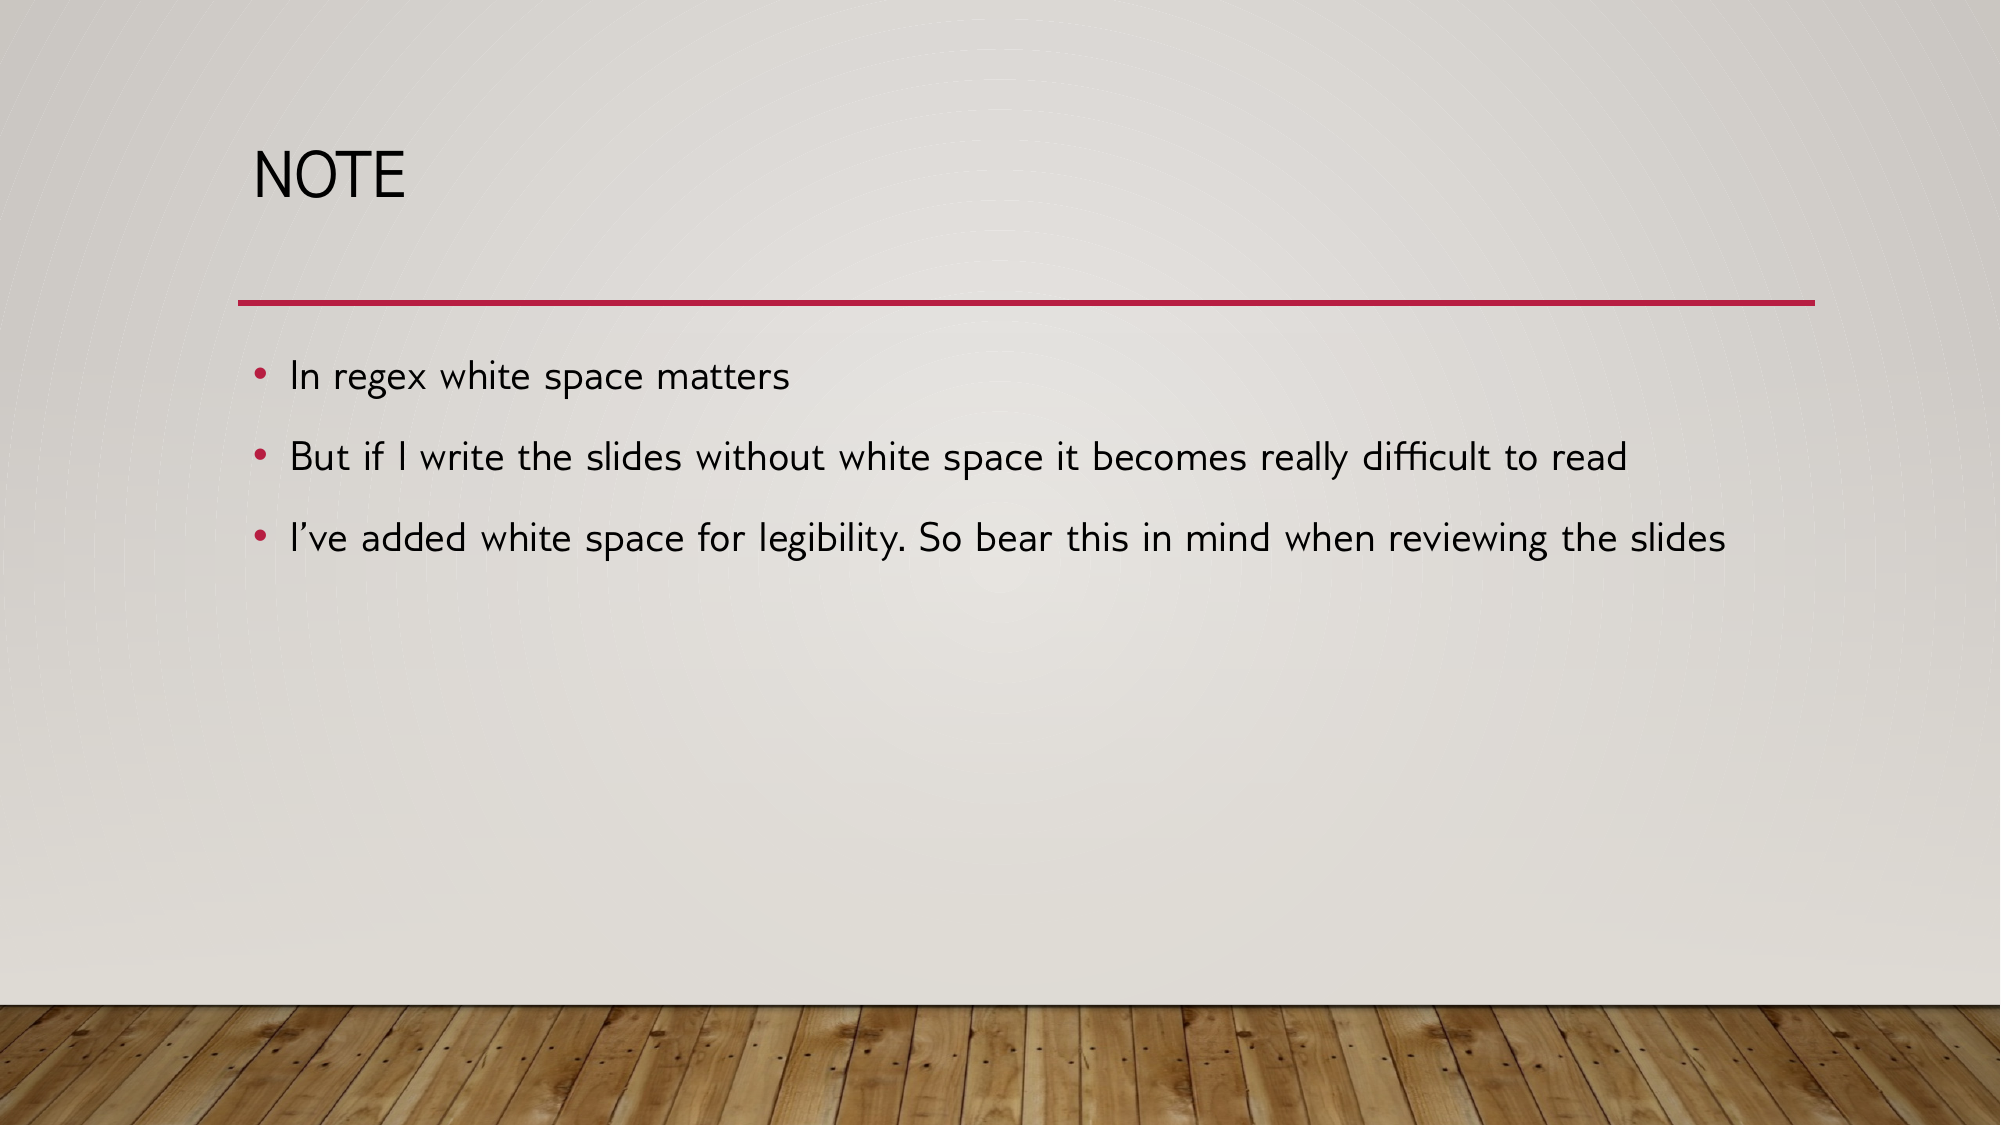

# Note
In regex white space matters
But if I write the slides without white space it becomes really difficult to read
I’ve added white space for legibility. So bear this in mind when reviewing the slides